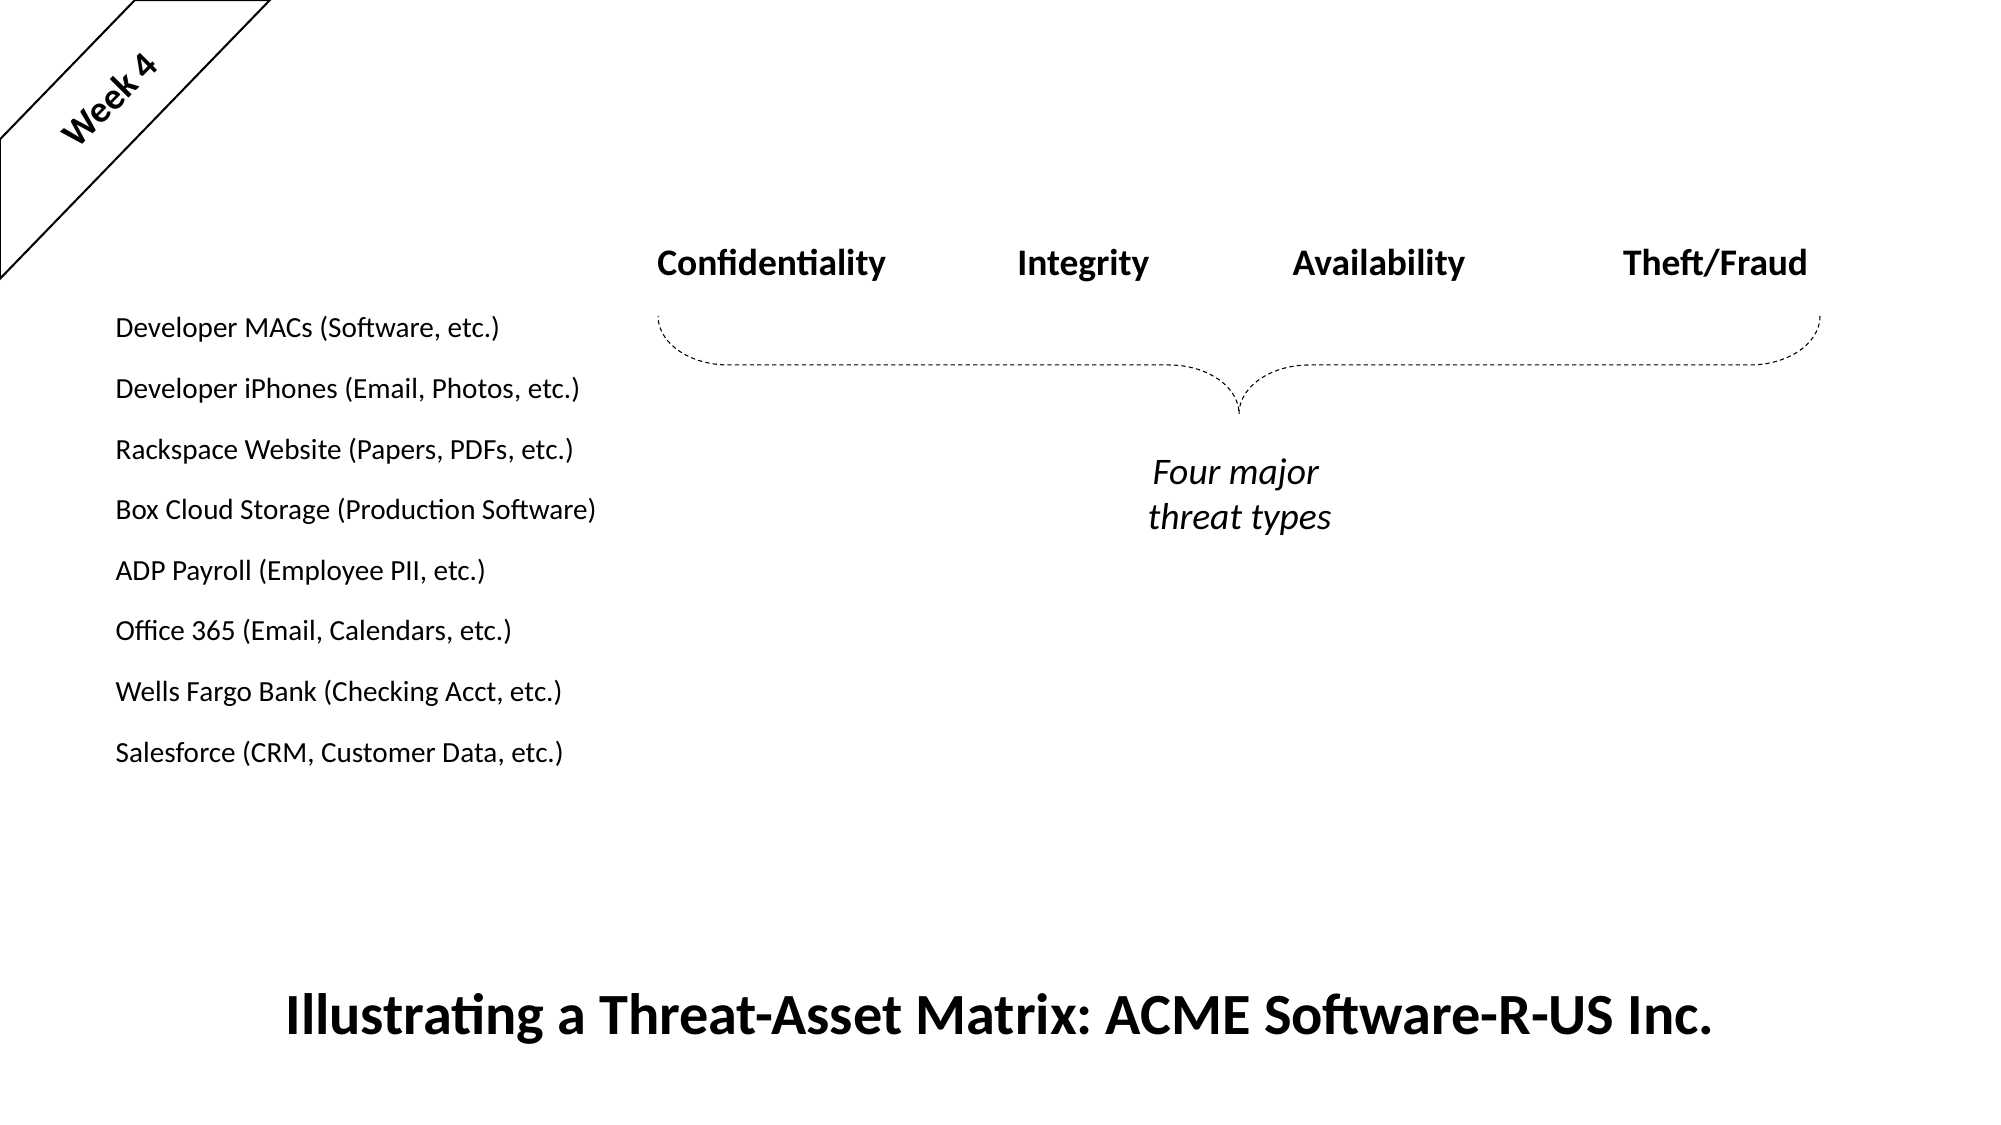

Week 4
Confidentiality
Integrity
Availability
Theft/Fraud
Developer MACs (Software, etc.)
Developer iPhones (Email, Photos, etc.)
Rackspace Website (Papers, PDFs, etc.)
Four major
threat types
Box Cloud Storage (Production Software)
ADP Payroll (Employee PII, etc.)
Office 365 (Email, Calendars, etc.)
Wells Fargo Bank (Checking Acct, etc.)
Salesforce (CRM, Customer Data, etc.)
Illustrating a Threat-Asset Matrix: ACME Software-R-US Inc.